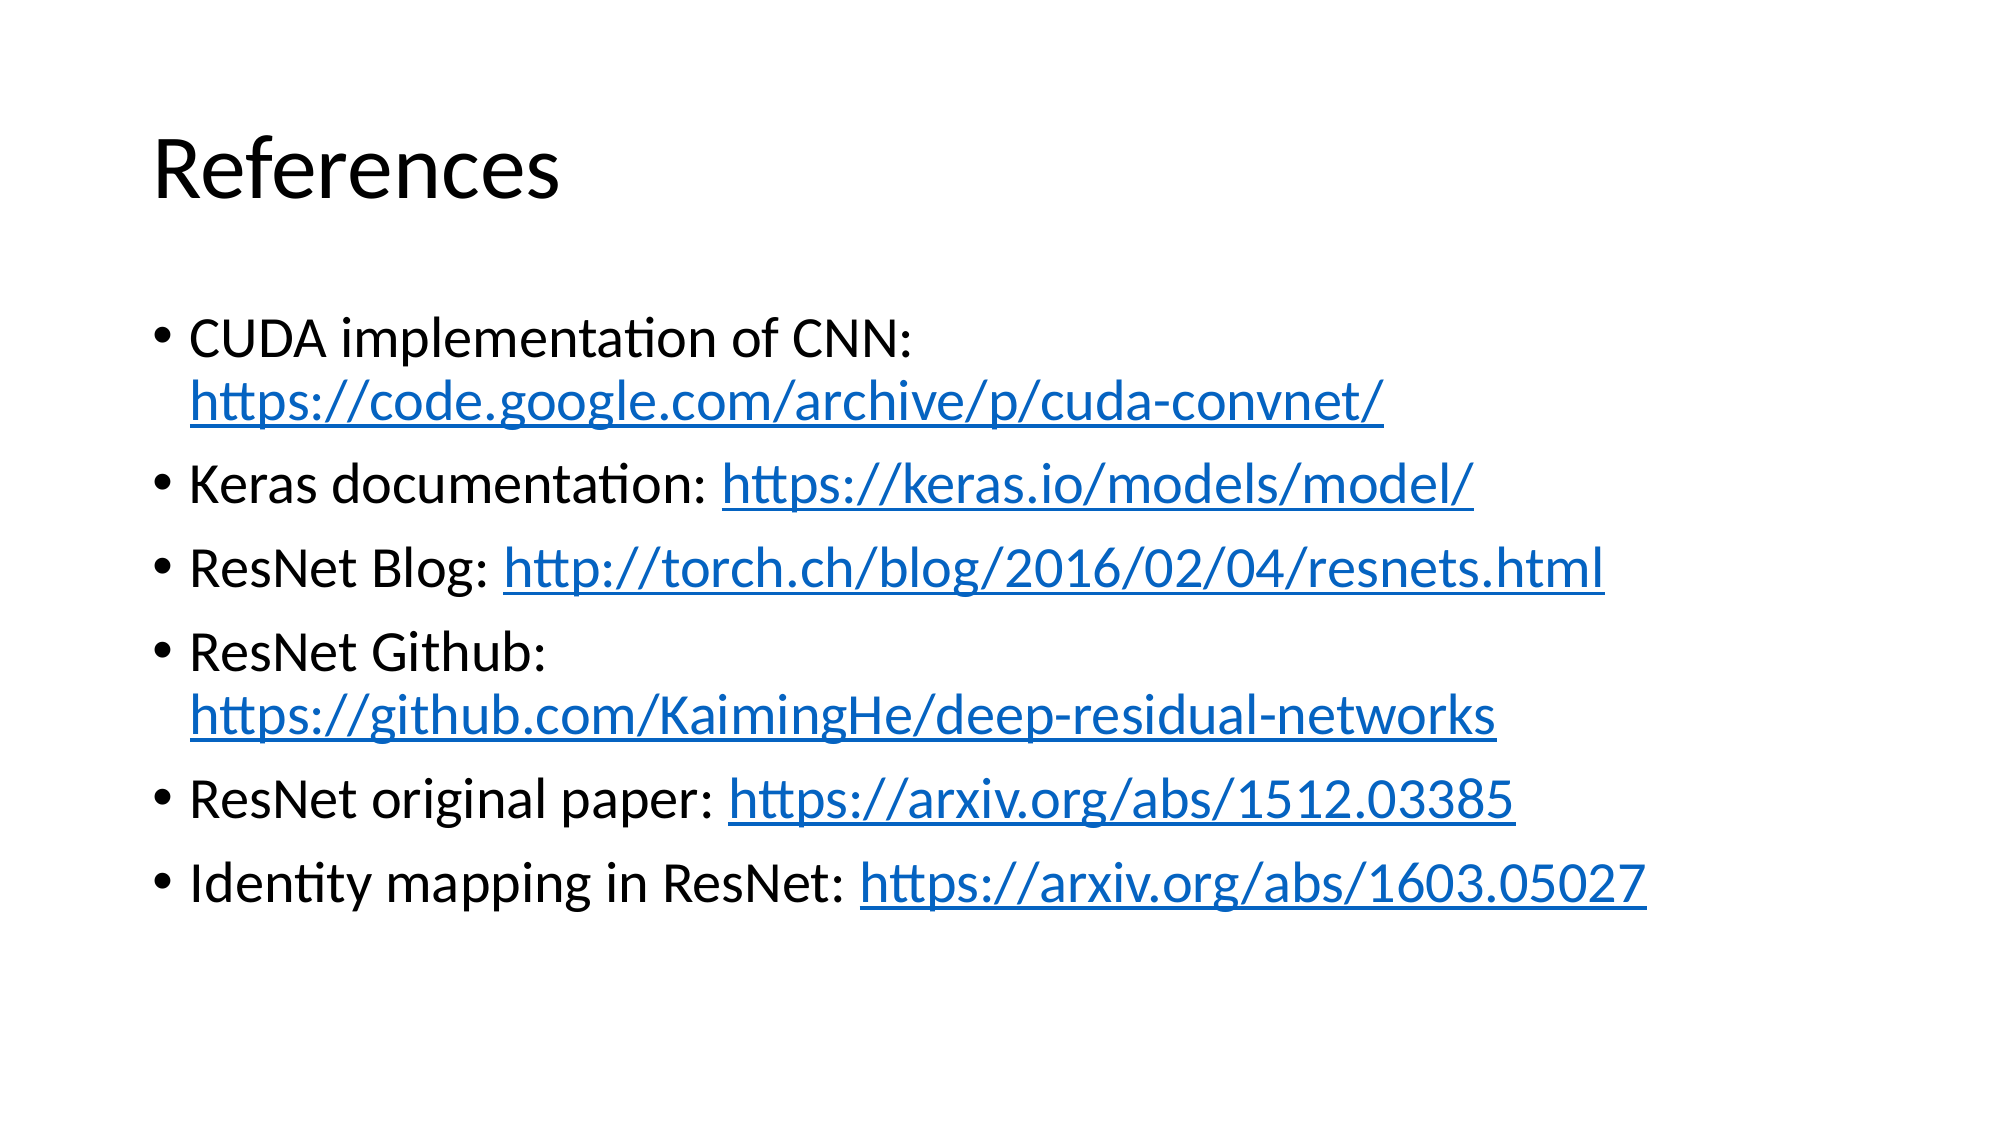

# References
CUDA implementation of CNN: https://code.google.com/archive/p/cuda-convnet/
Keras documentation: https://keras.io/models/model/
ResNet Blog: http://torch.ch/blog/2016/02/04/resnets.html
ResNet Github: https://github.com/KaimingHe/deep-residual-networks
ResNet original paper: https://arxiv.org/abs/1512.03385
Identity mapping in ResNet: https://arxiv.org/abs/1603.05027